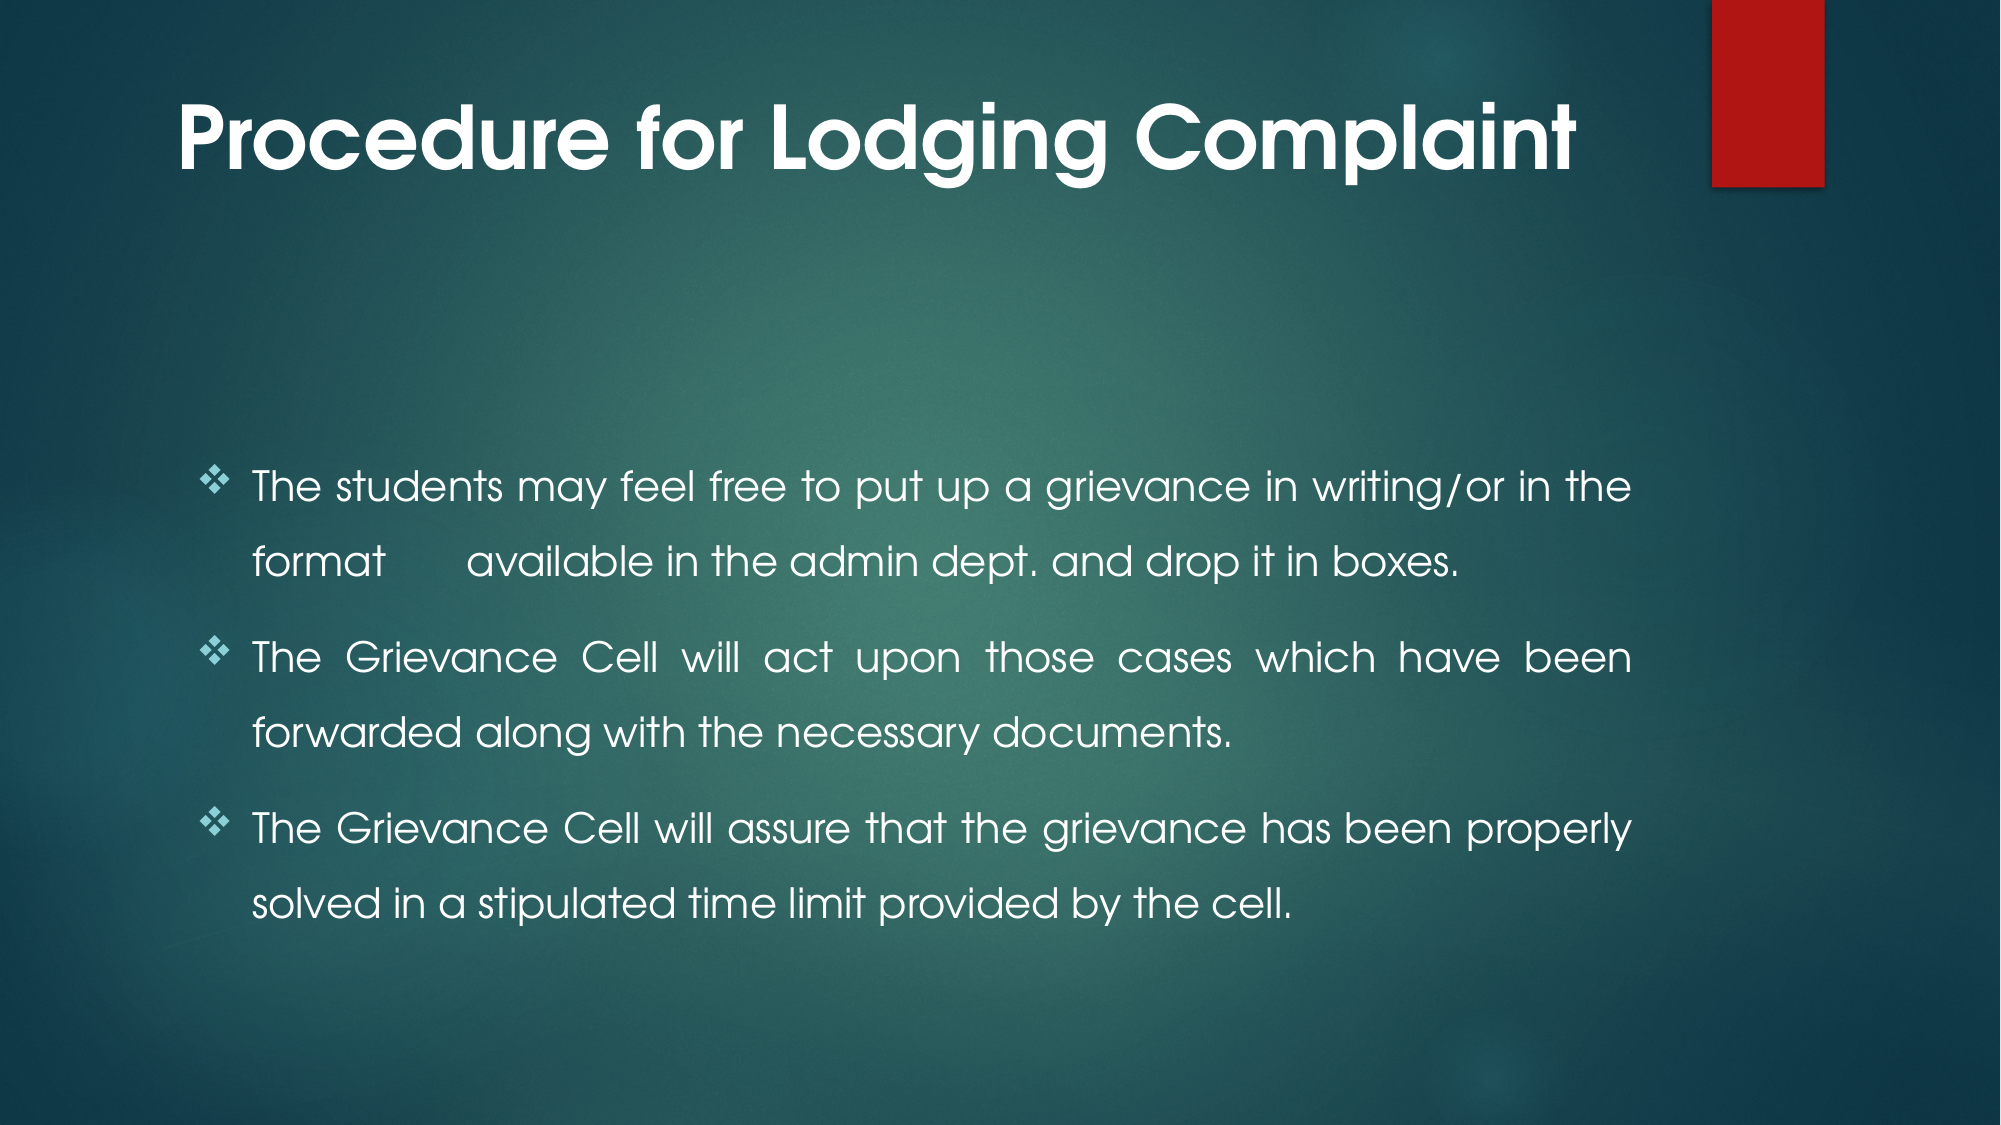

# Procedure for Lodging Complaint
The students may feel free to put up a grievance in writing/or in the format       available in the admin dept. and drop it in boxes.
The Grievance Cell will act upon those cases which have been forwarded along with the necessary documents.
The Grievance Cell will assure that the grievance has been properly solved in a stipulated time limit provided by the cell.